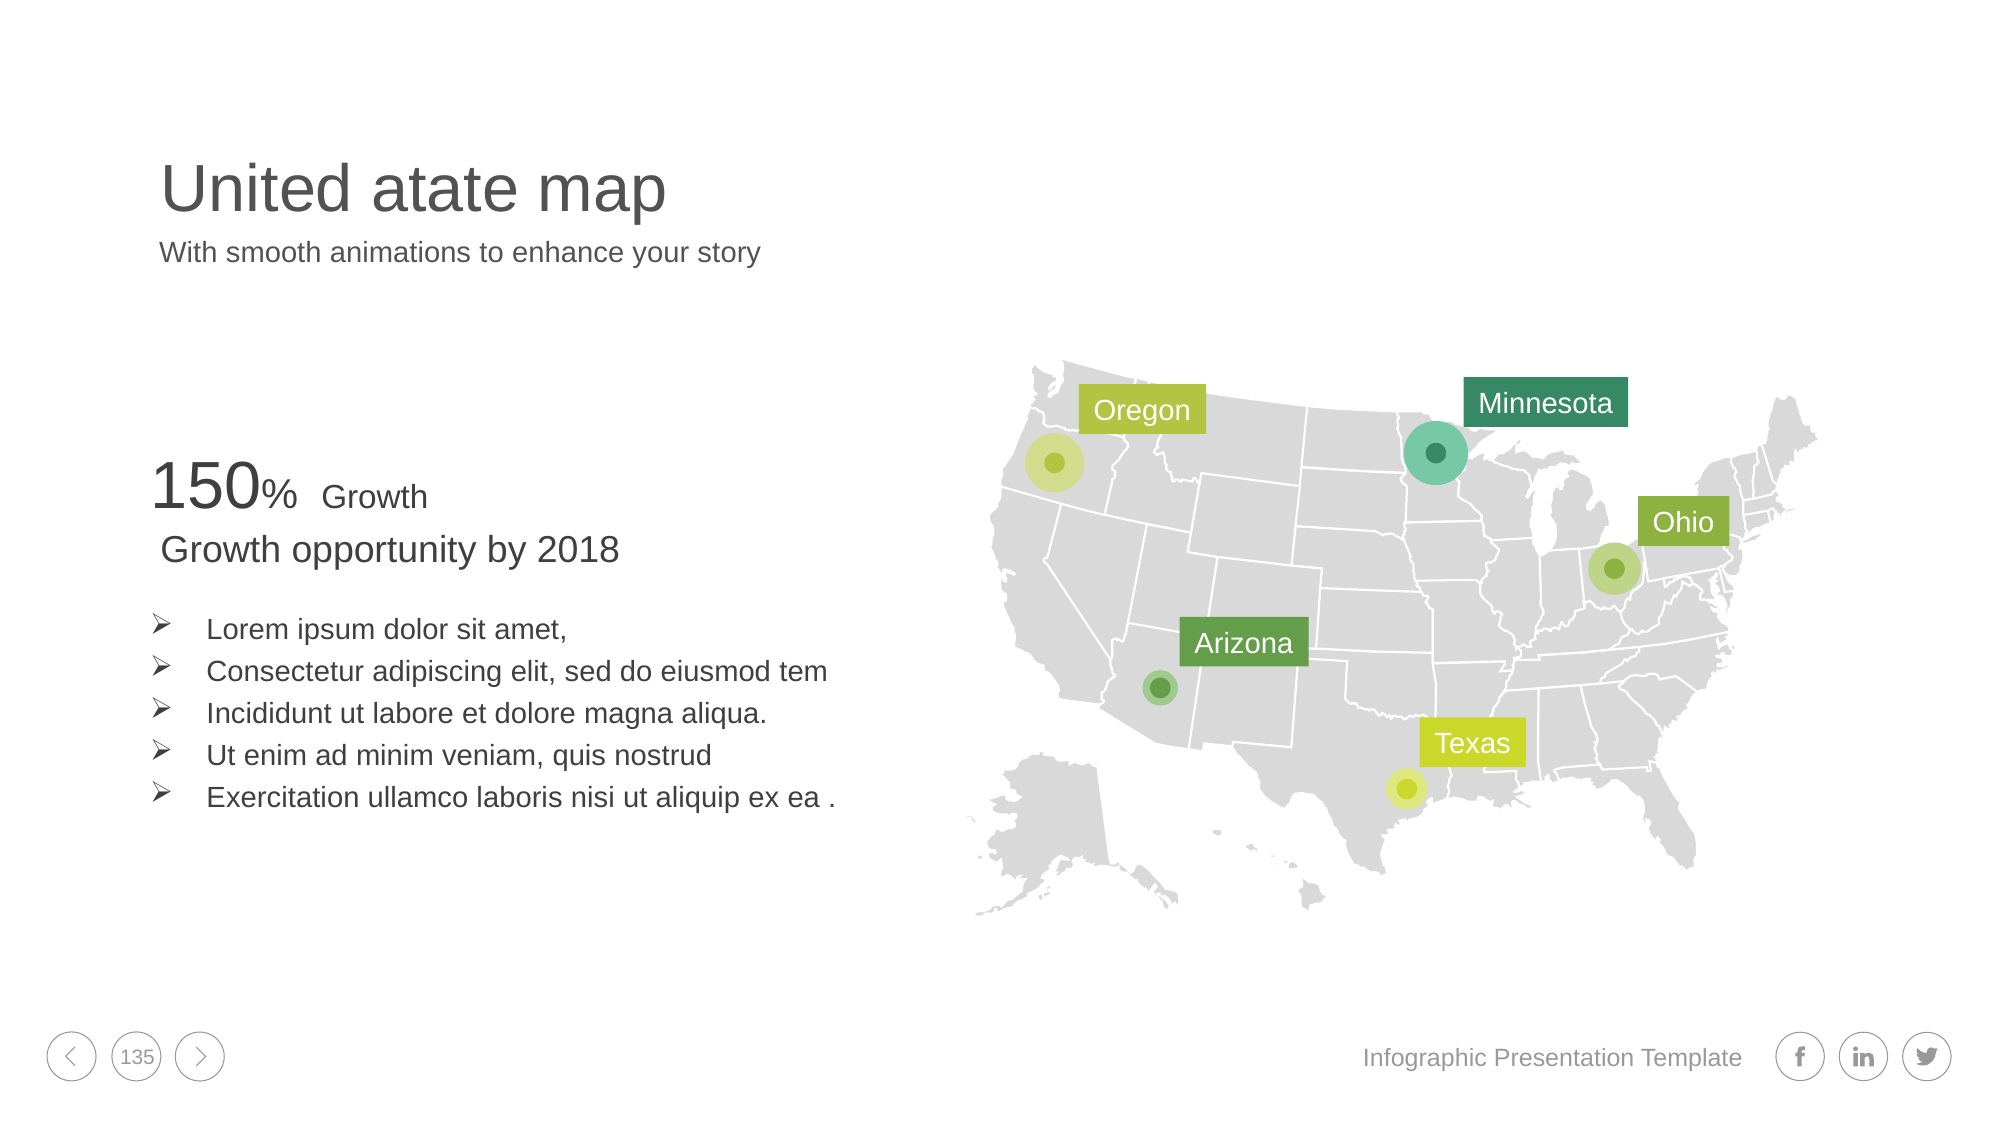

United atate map
With smooth animations to enhance your story

Minnesota

Oregon

Ohio

Arizona

Texas

150% Growth
Growth opportunity by 2018
Lorem ipsum dolor sit amet,
Consectetur adipiscing elit, sed do eiusmod tem
Incididunt ut labore et dolore magna aliqua.
Ut enim ad minim veniam, quis nostrud
Exercitation ullamco laboris nisi ut aliquip ex ea .
135